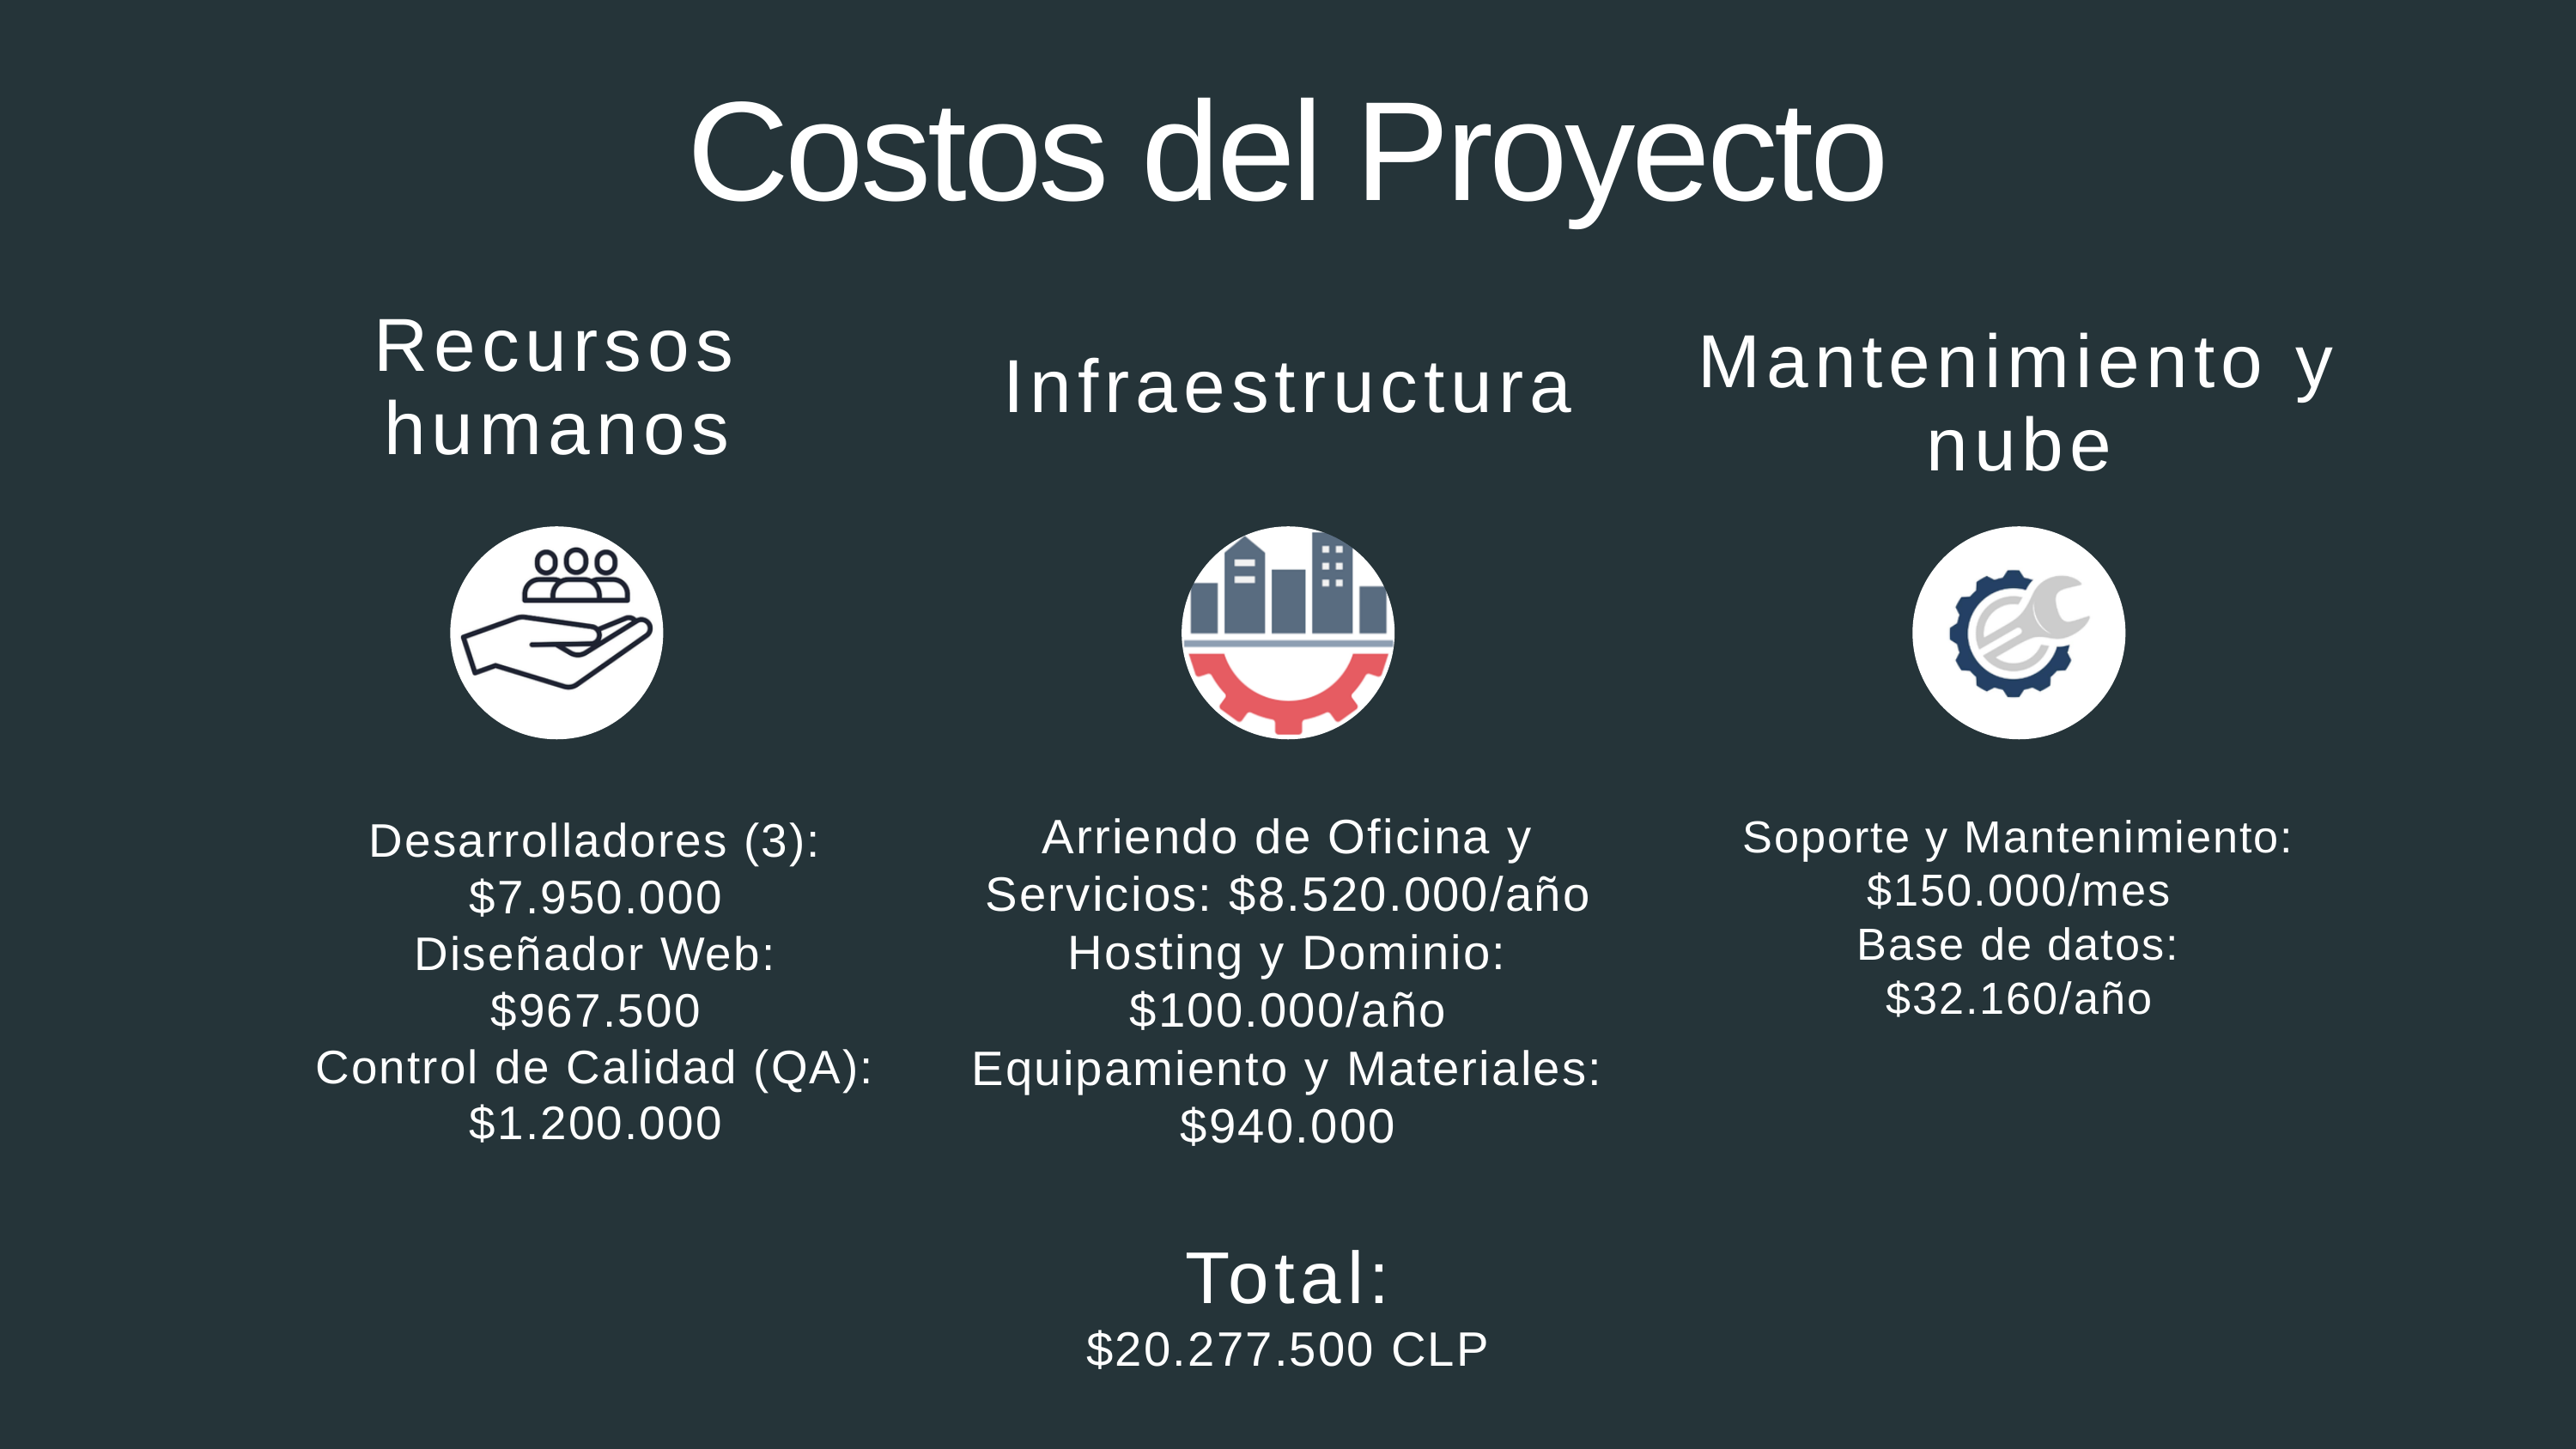

Costos del Proyecto
Recursos humanos
Mantenimiento y nube
Infraestructura

Arriendo de Oficina y Servicios: $8.520.000/año
Hosting y Dominio: $100.000/año
Equipamiento y Materiales: $940.000
Soporte y Mantenimiento: $150.000/mes
Base de datos: $32.160/año
Desarrolladores (3): $7.950.000
Diseñador Web: $967.500
Control de Calidad (QA): $1.200.000
Total:
$20.277.500 CLP